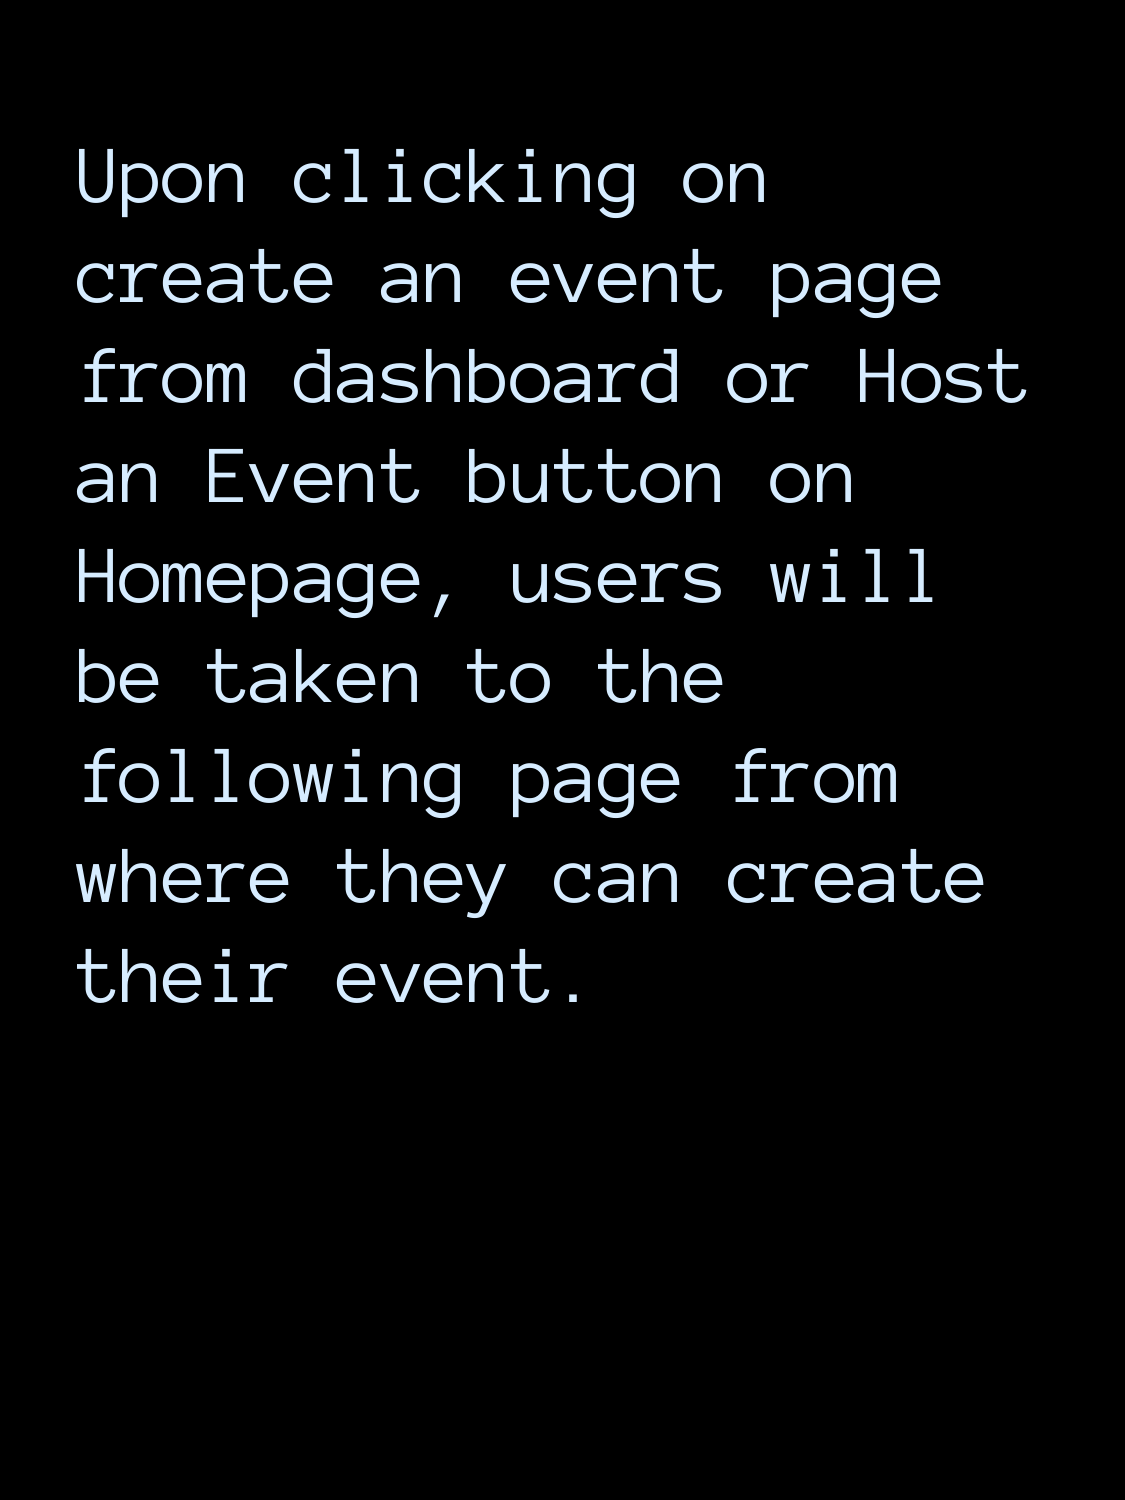

# Upon clicking on create an event page from dashboard or Host an Event button on Homepage, users will be taken to the following page from where they can create their event.